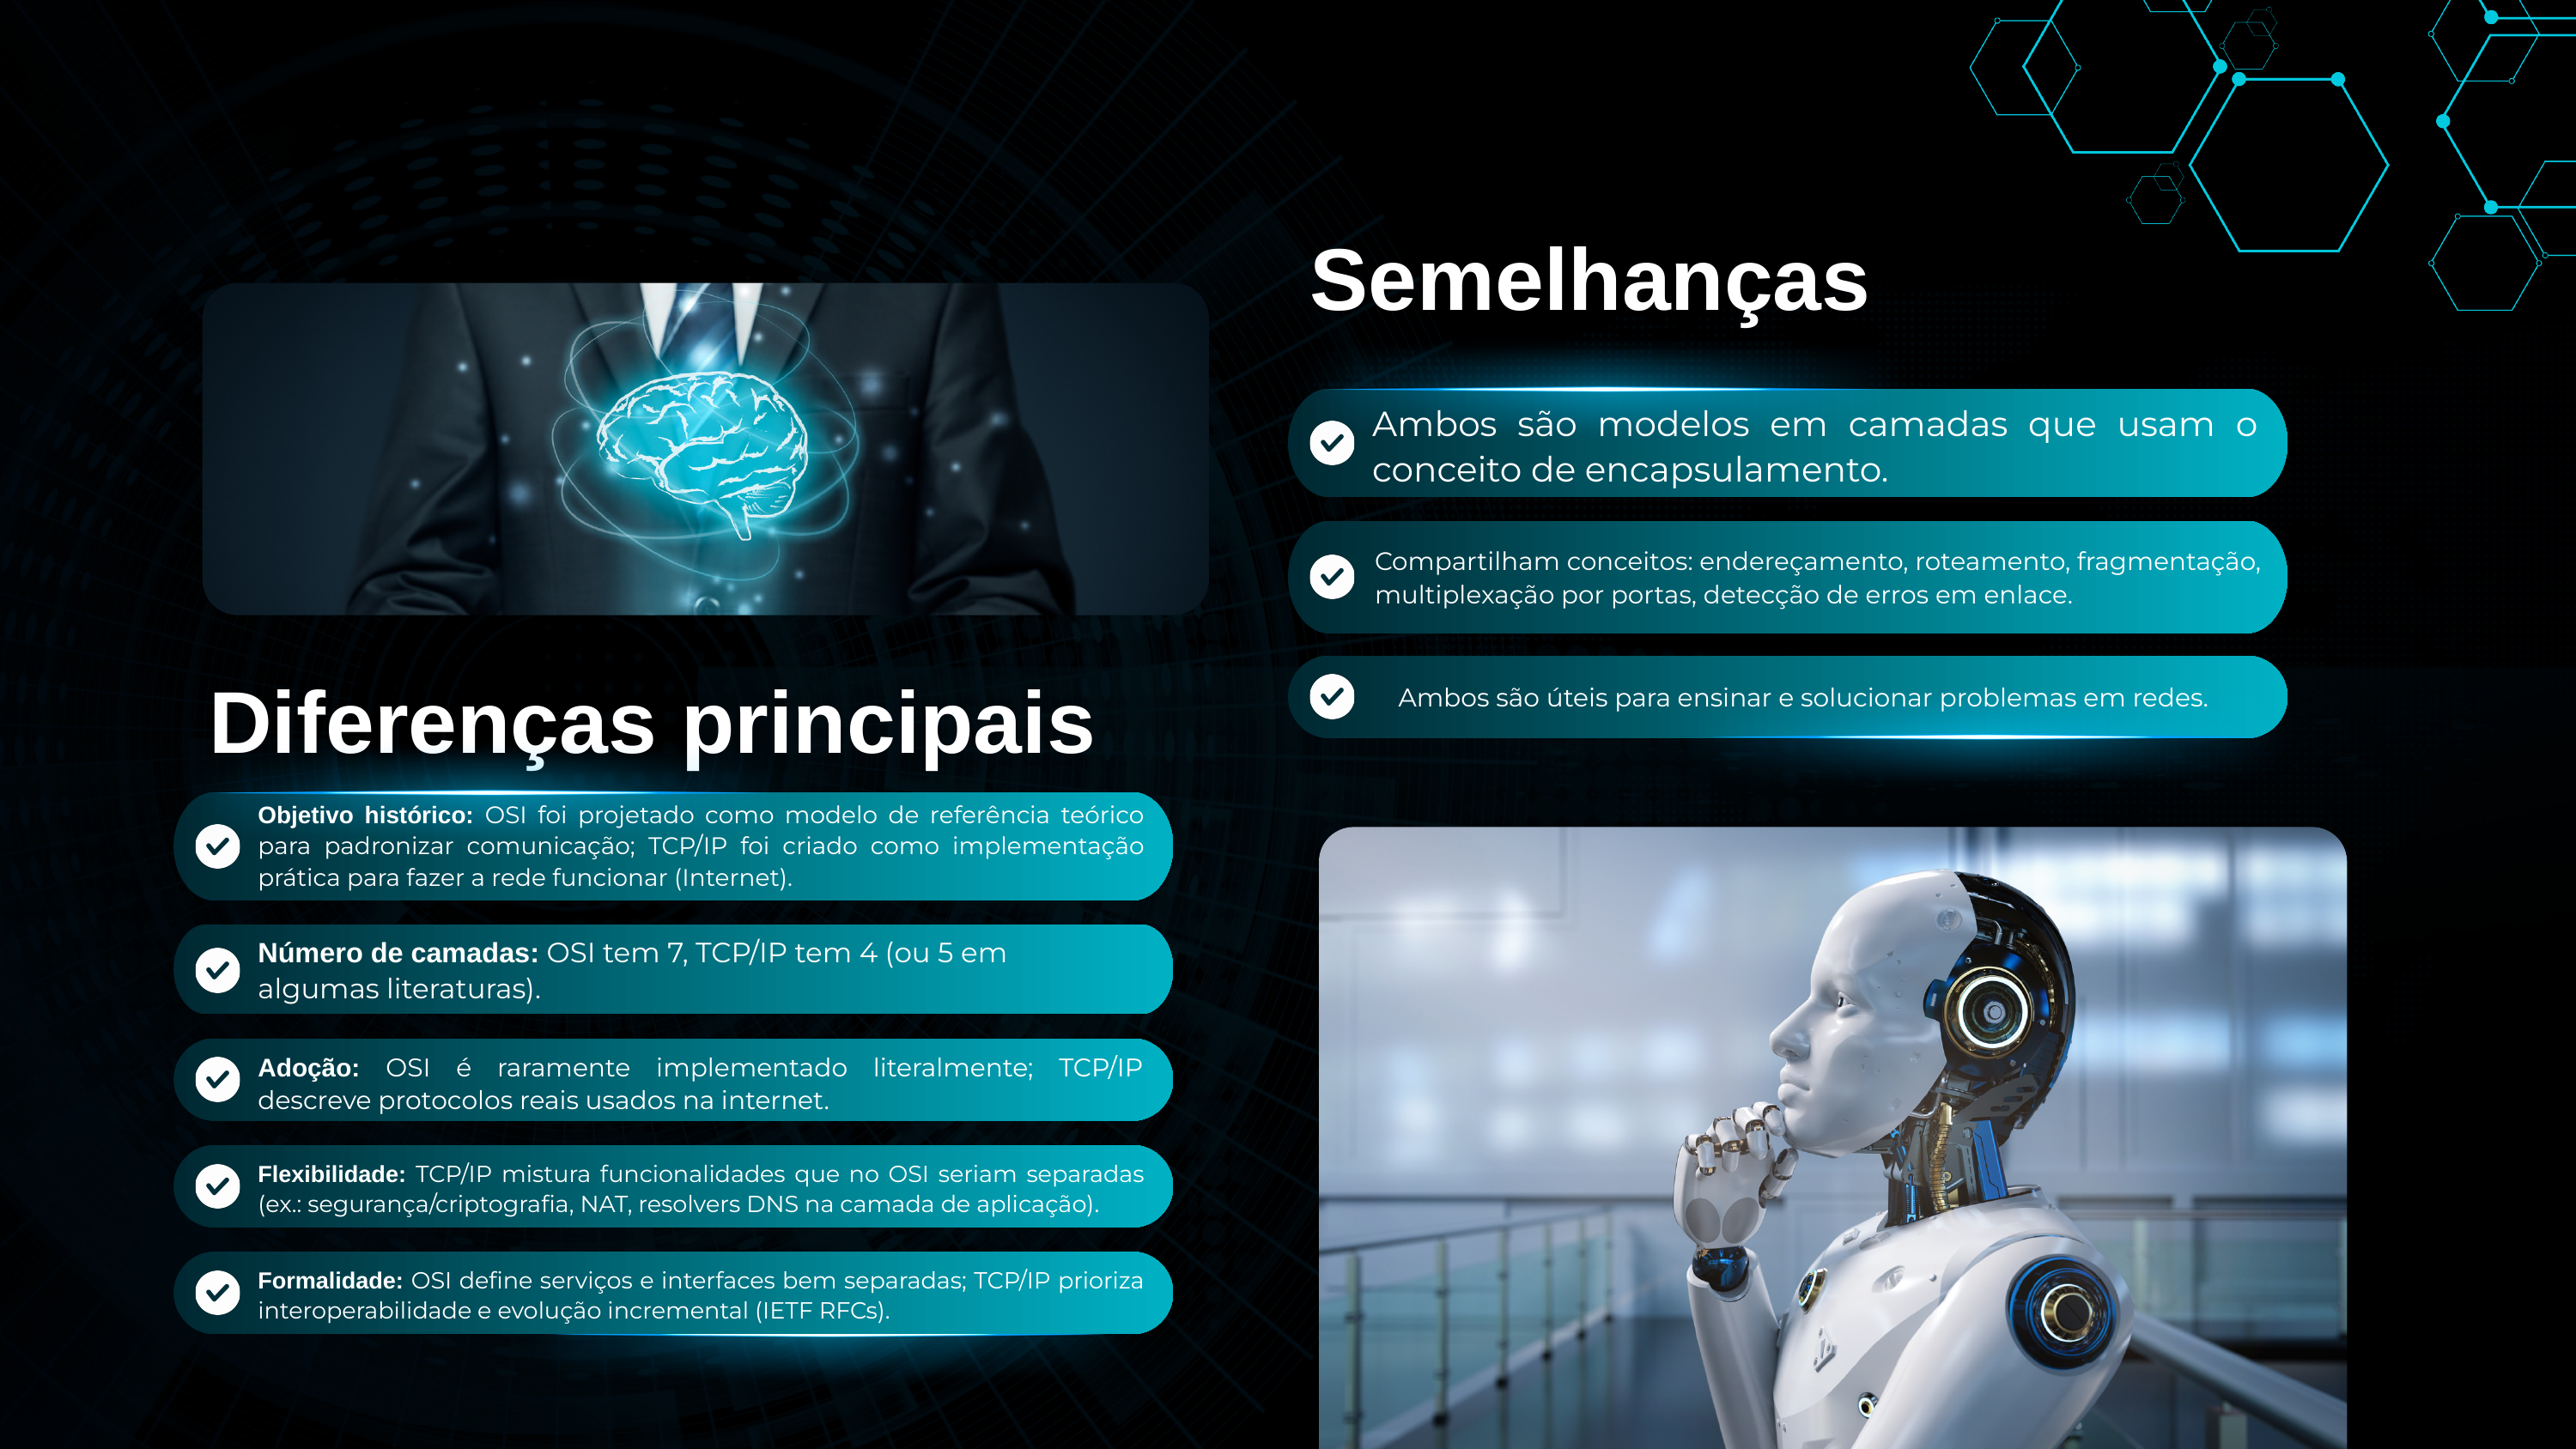

Semelhanças

Ambos são modelos em camadas que usam o conceito de encapsulamento.

Compartilham conceitos: endereçamento, roteamento, fragmentação, multiplexação por portas, detecção de erros em enlace.

Diferenças principais

Ambos são úteis para ensinar e solucionar problemas em redes.

Objetivo histórico: OSI foi projetado como modelo de referência teórico para padronizar comunicação; TCP/IP foi criado como implementação prática para fazer a rede funcionar (Internet).

Número de camadas: OSI tem 7, TCP/IP tem 4 (ou 5 em algumas literaturas).

Adoção: OSI é raramente implementado literalmente; TCP/IP descreve protocolos reais usados na internet.

Flexibilidade: TCP/IP mistura funcionalidades que no OSI seriam separadas (ex.: segurança/criptografia, NAT, resolvers DNS na camada de aplicação).

Formalidade: OSI define serviços e interfaces bem separadas; TCP/IP prioriza interoperabilidade e evolução incremental (IETF RFCs).